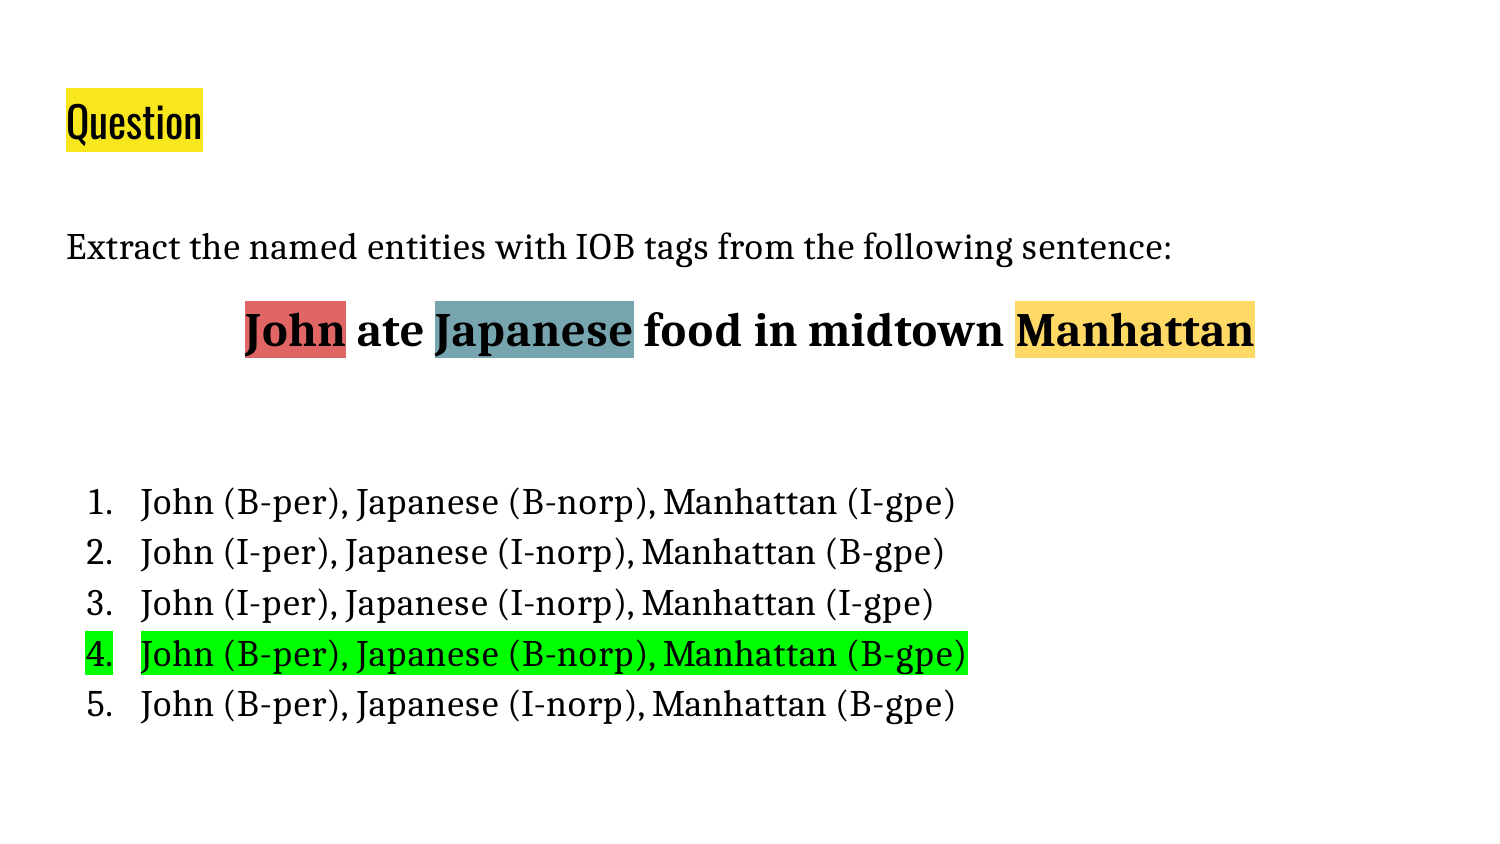

# Question
Extract the named entities with IOB tags from the following sentence:
John ate Japanese food in midtown Manhattan

John (B-per), Japanese (B-norp), Manhattan (I-gpe)
John (I-per), Japanese (I-norp), Manhattan (B-gpe)
John (I-per), Japanese (I-norp), Manhattan (I-gpe)
John (B-per), Japanese (B-norp), Manhattan (B-gpe)
John (B-per), Japanese (I-norp), Manhattan (B-gpe)